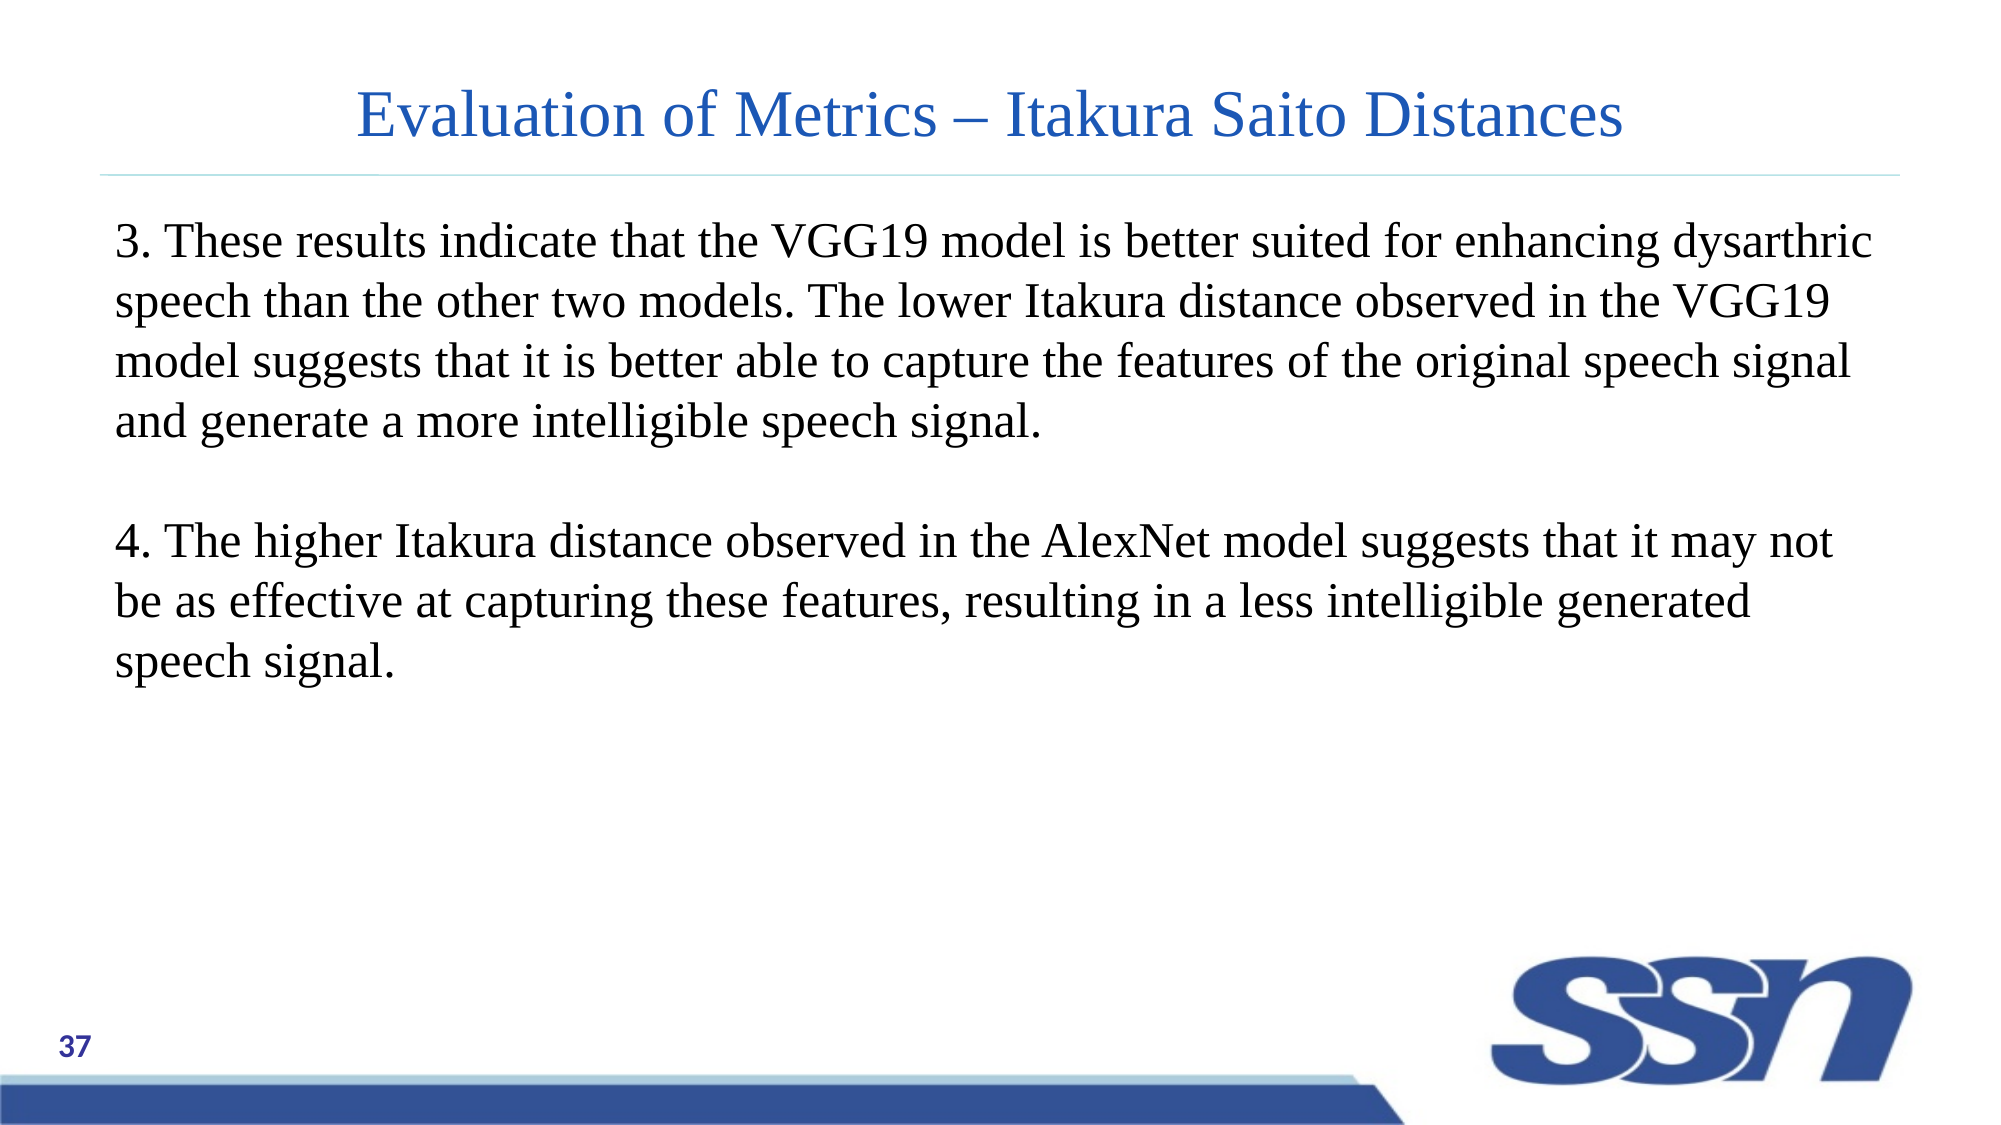

# Evaluation of Metrics – Itakura Saito Distances
3. These results indicate that the VGG19 model is better suited for enhancing dysarthric speech than the other two models. The lower Itakura distance observed in the VGG19 model suggests that it is better able to capture the features of the original speech signal and generate a more intelligible speech signal.

4. The higher Itakura distance observed in the AlexNet model suggests that it may not be as effective at capturing these features, resulting in a less intelligible generated speech signal.